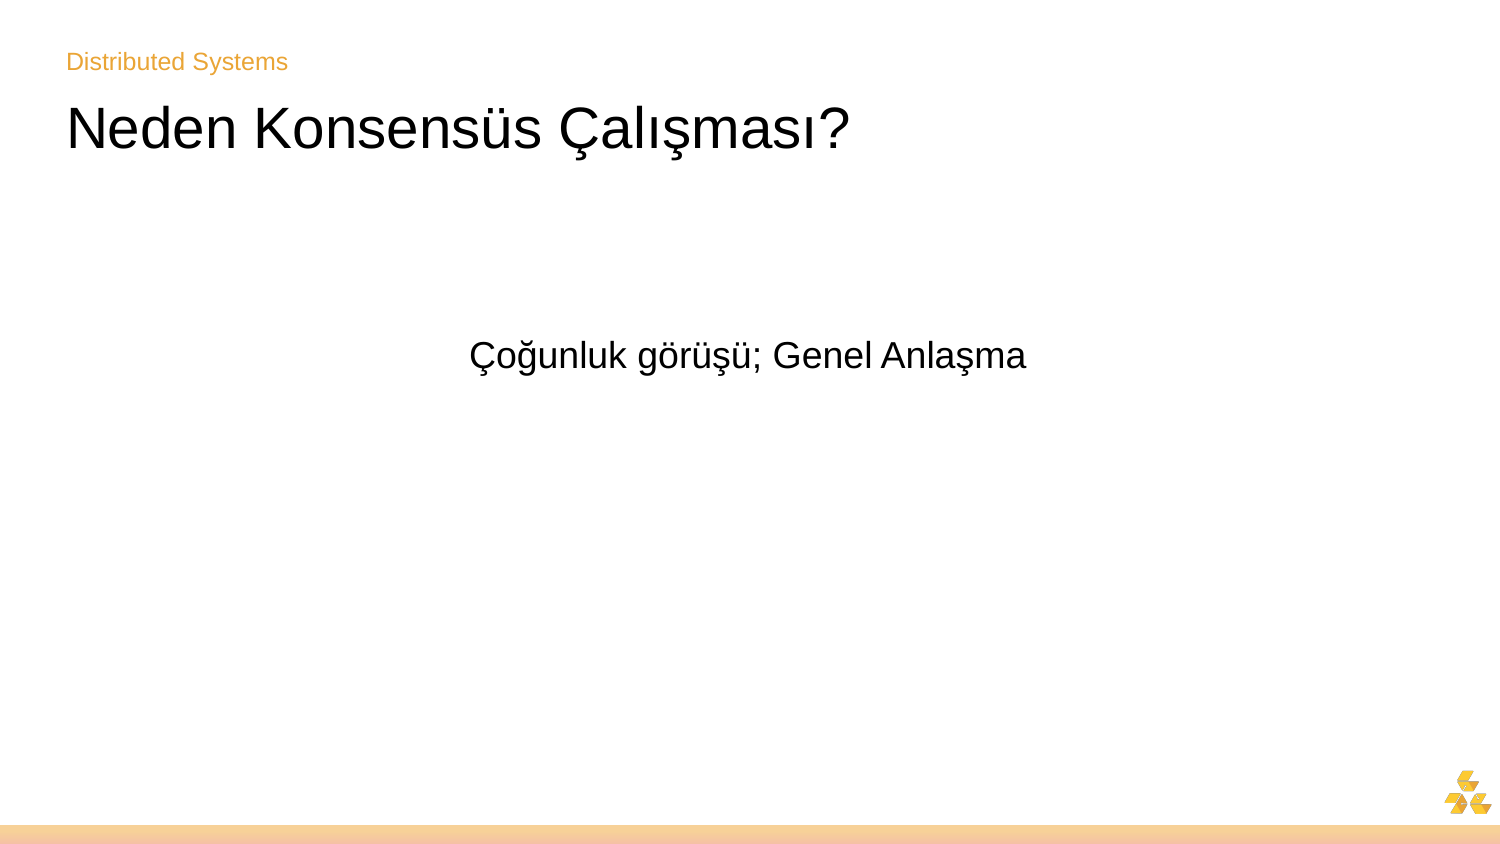

# Distributed Systems
Neden Konsensüs Çalışması?
Çoğunluk görüşü; Genel Anlaşma